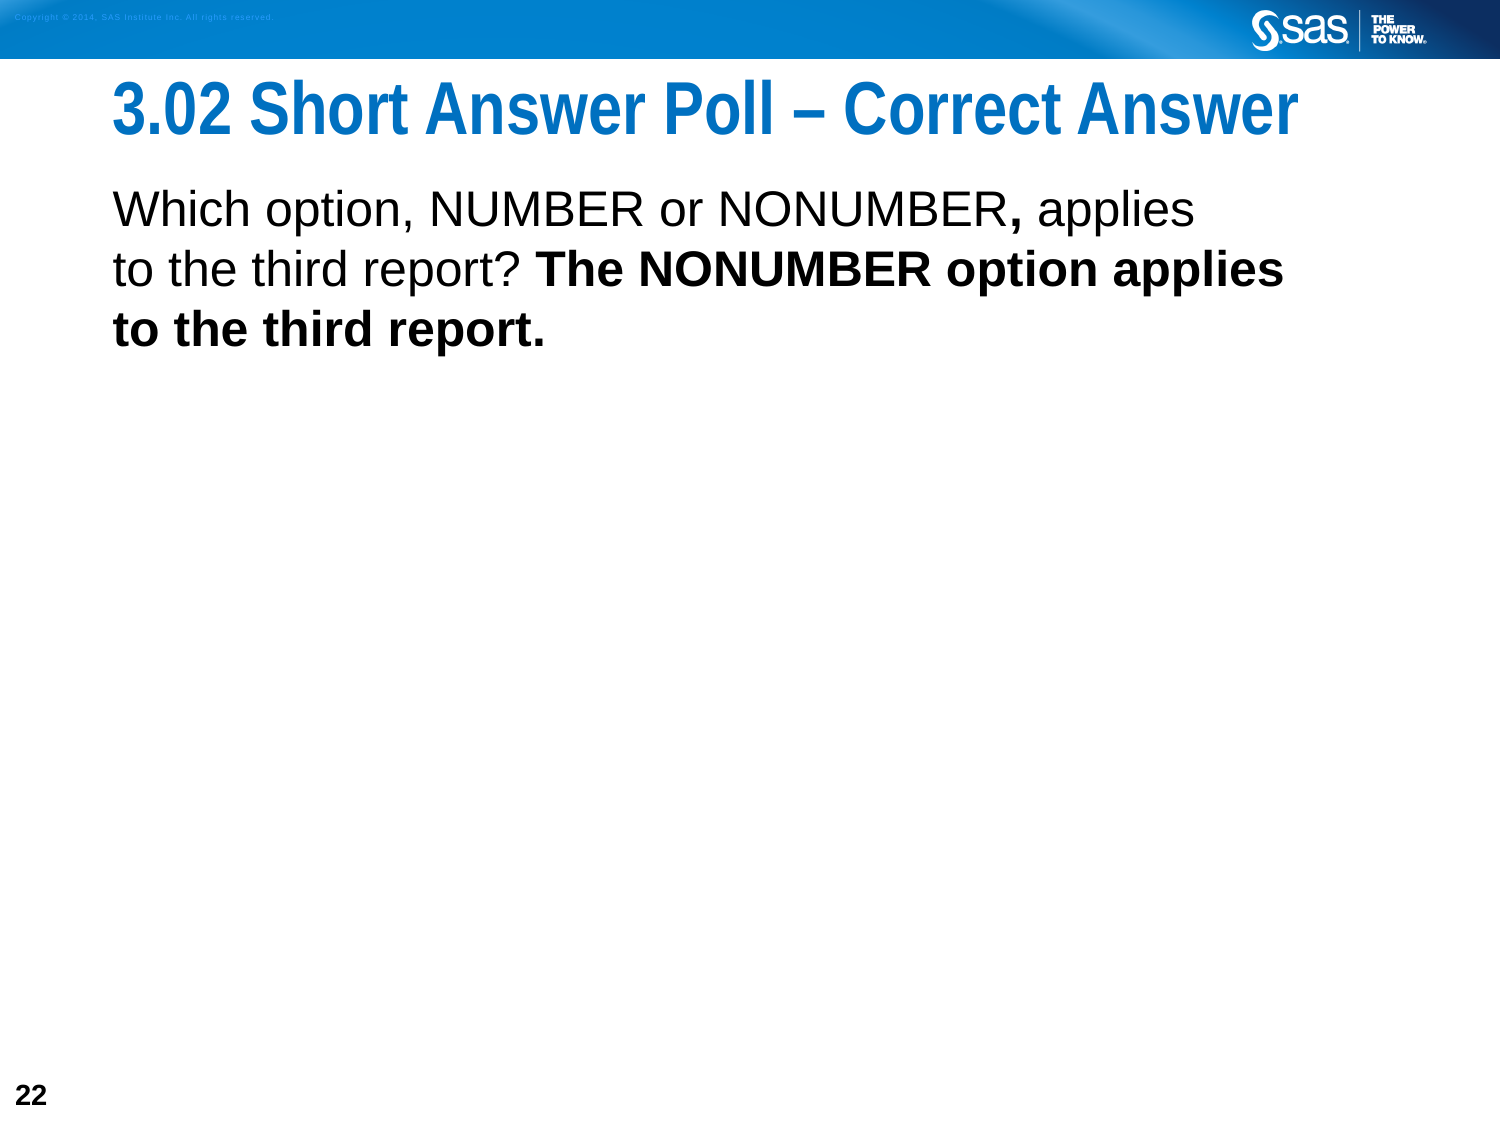

# 3.02 Short Answer Poll – Correct Answer
Which option, NUMBER or NONUMBER, applies
to the third report? The NONUMBER option applies
to the third report.